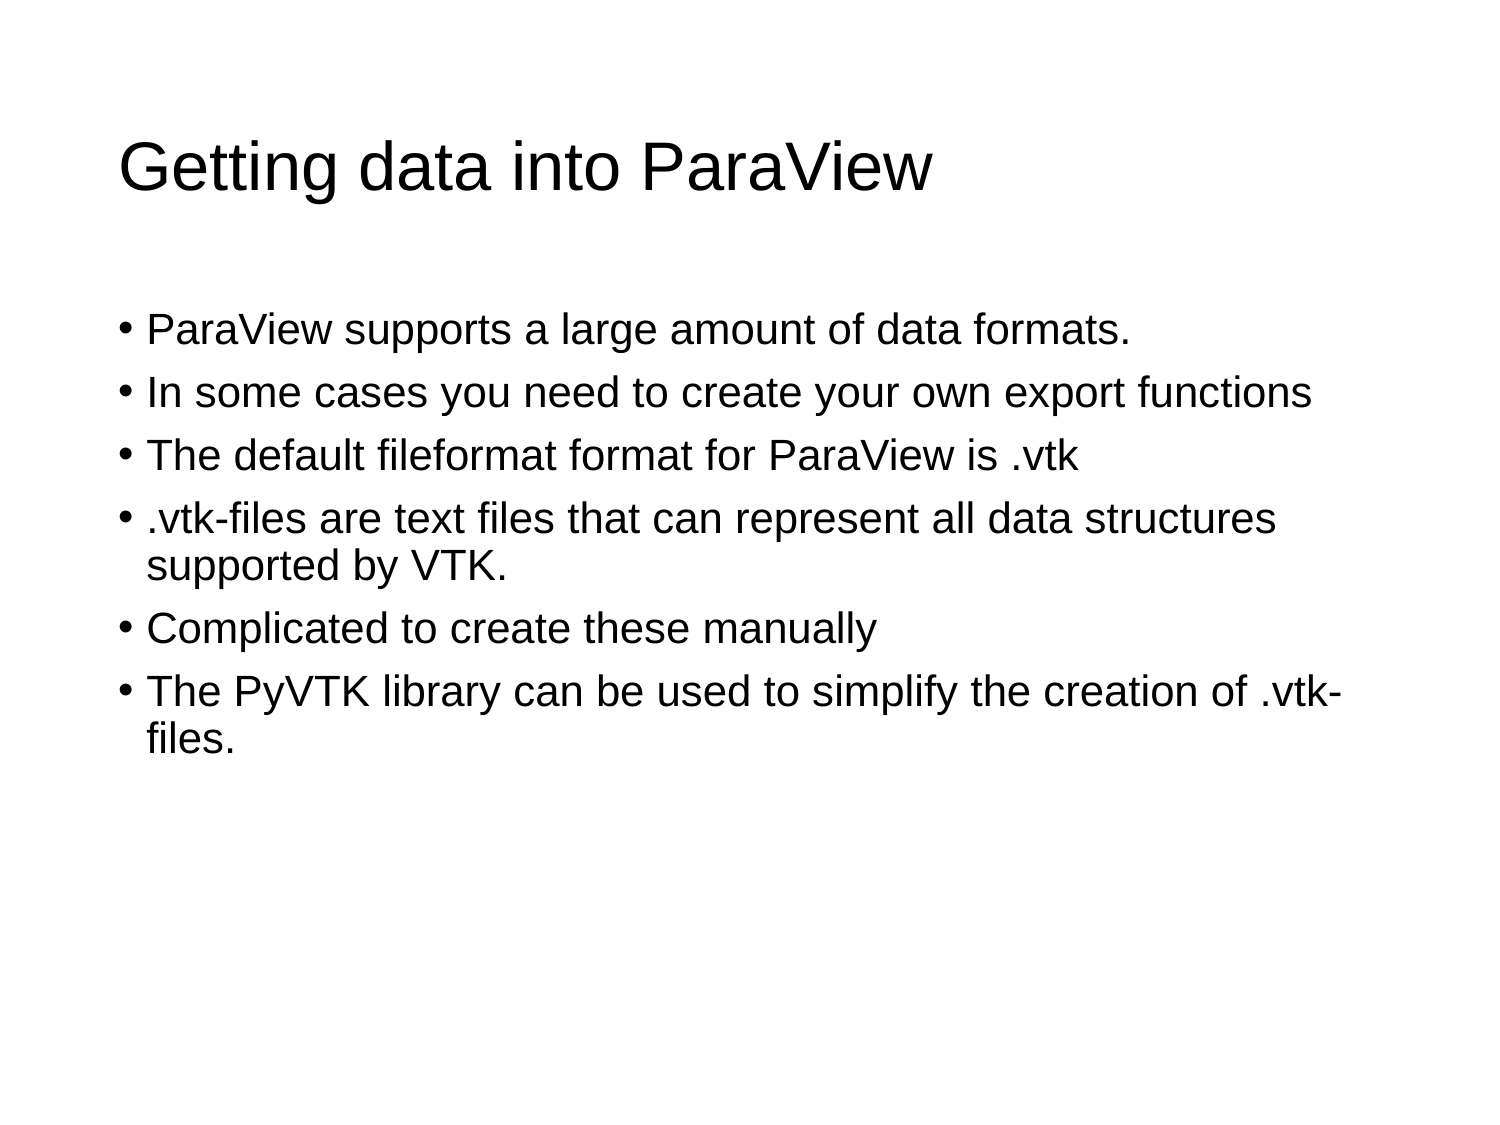

# Getting data into ParaView
ParaView supports a large amount of data formats.
In some cases you need to create your own export functions
The default fileformat format for ParaView is .vtk
.vtk-files are text files that can represent all data structures supported by VTK.
Complicated to create these manually
The PyVTK library can be used to simplify the creation of .vtk-files.